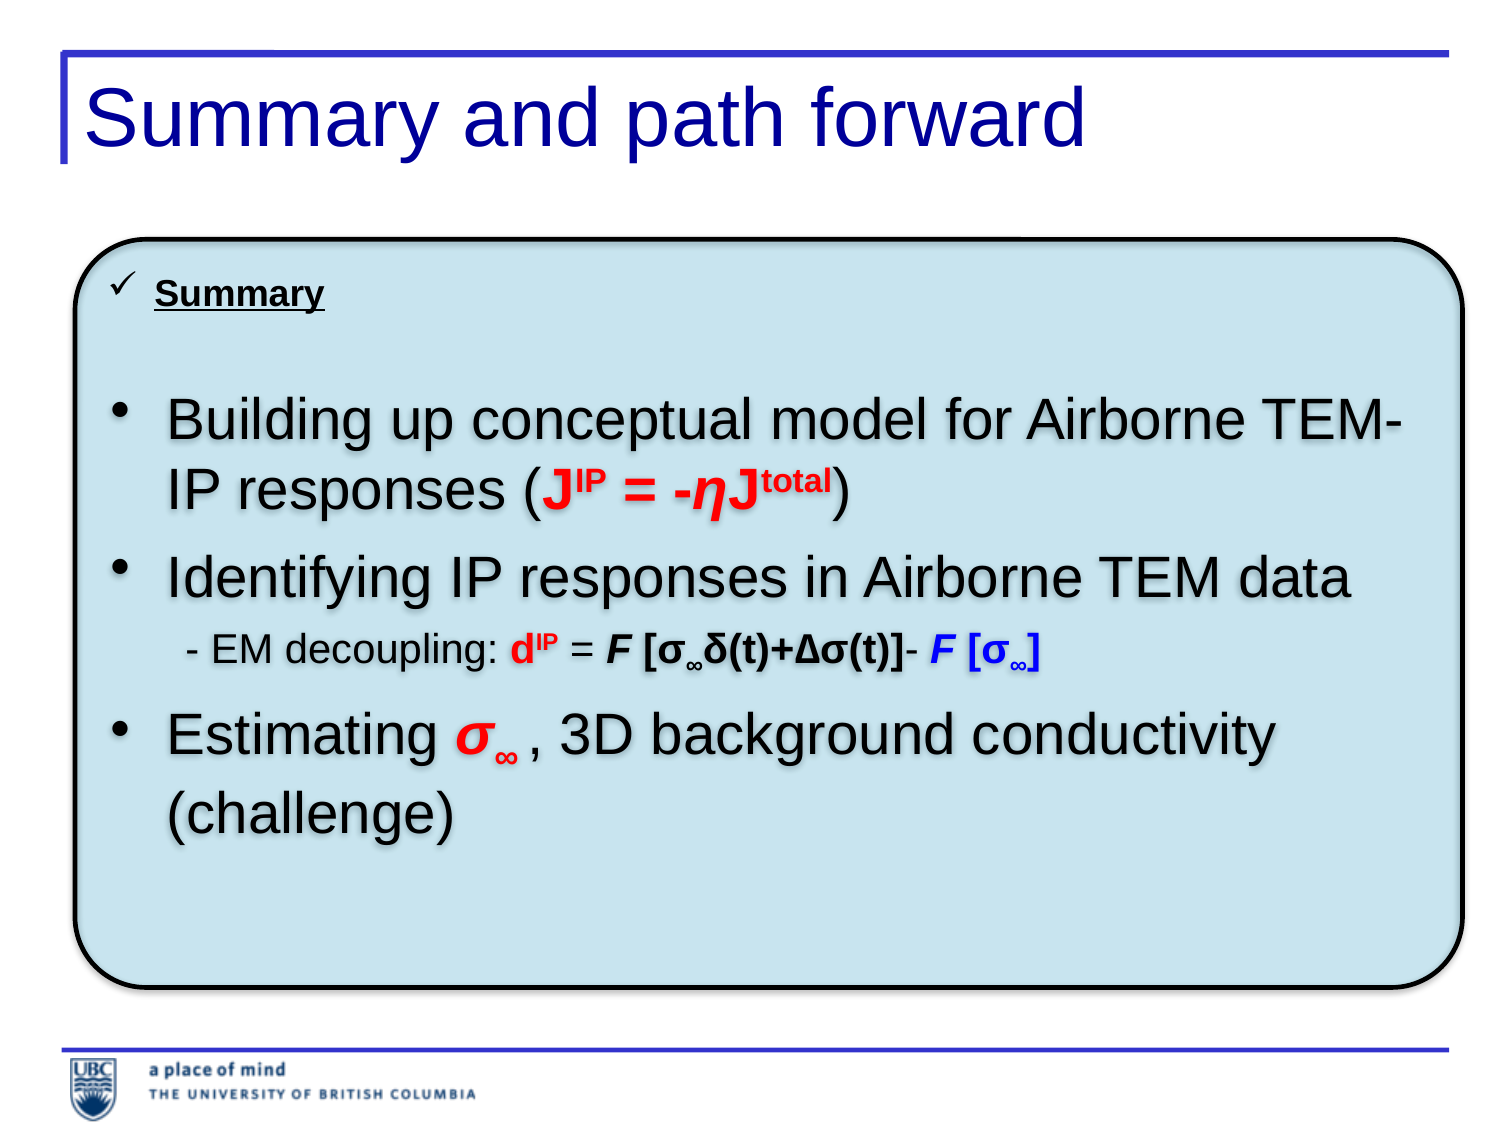

# Summary and path forward
Building up conceptual model for Airborne TEM-IP responses (JIP = -ηJtotal)
Identifying IP responses in Airborne TEM data
- EM decoupling: dIP = F [σ∞δ(t)+∆σ(t)]- F [σ∞]
Estimating σ∞ , 3D background conductivity (challenge)
Summary